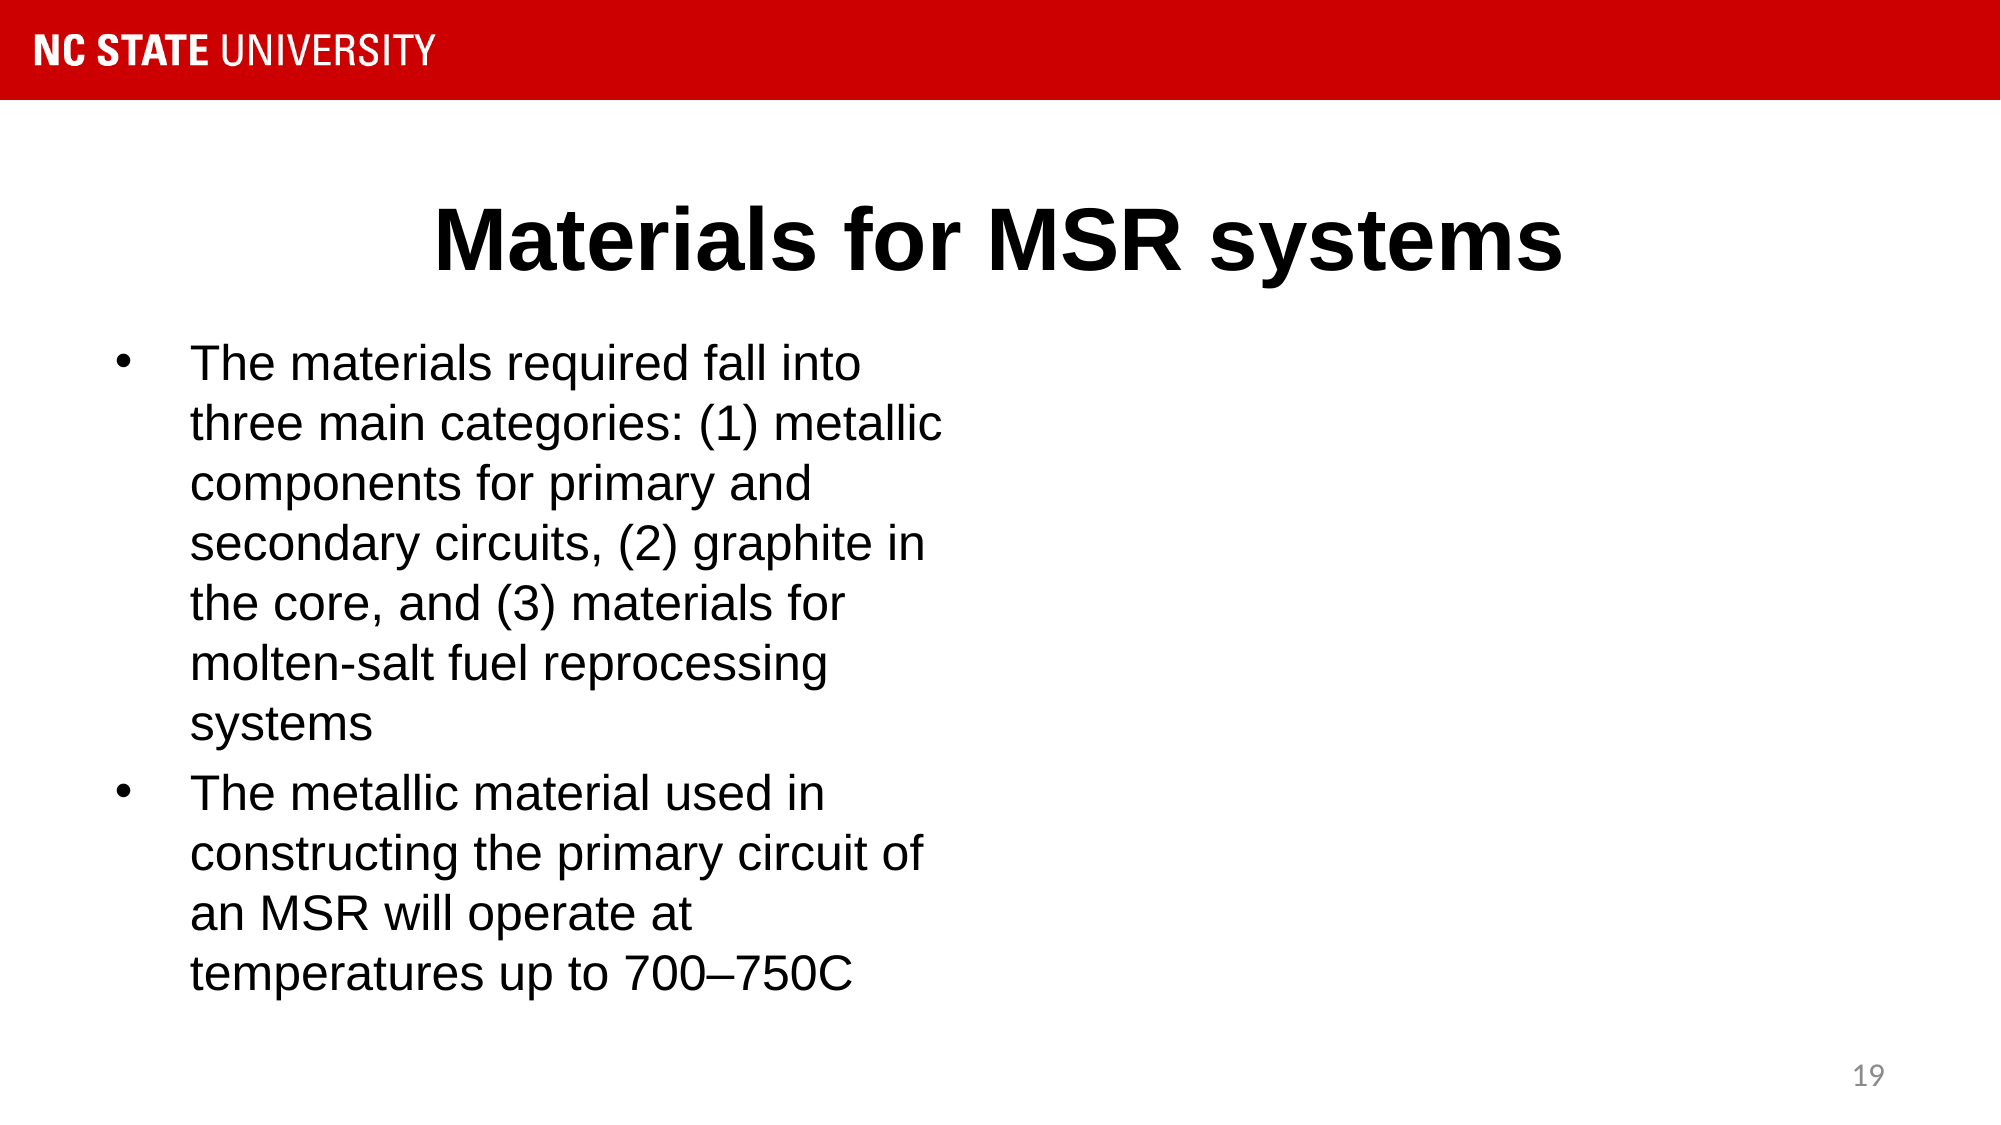

# Materials for MSR systems
The materials required fall into three main categories: (1) metallic components for primary and secondary circuits, (2) graphite in the core, and (3) materials for molten-salt fuel reprocessing systems
The metallic material used in constructing the primary circuit of an MSR will operate at temperatures up to 700–750C

19